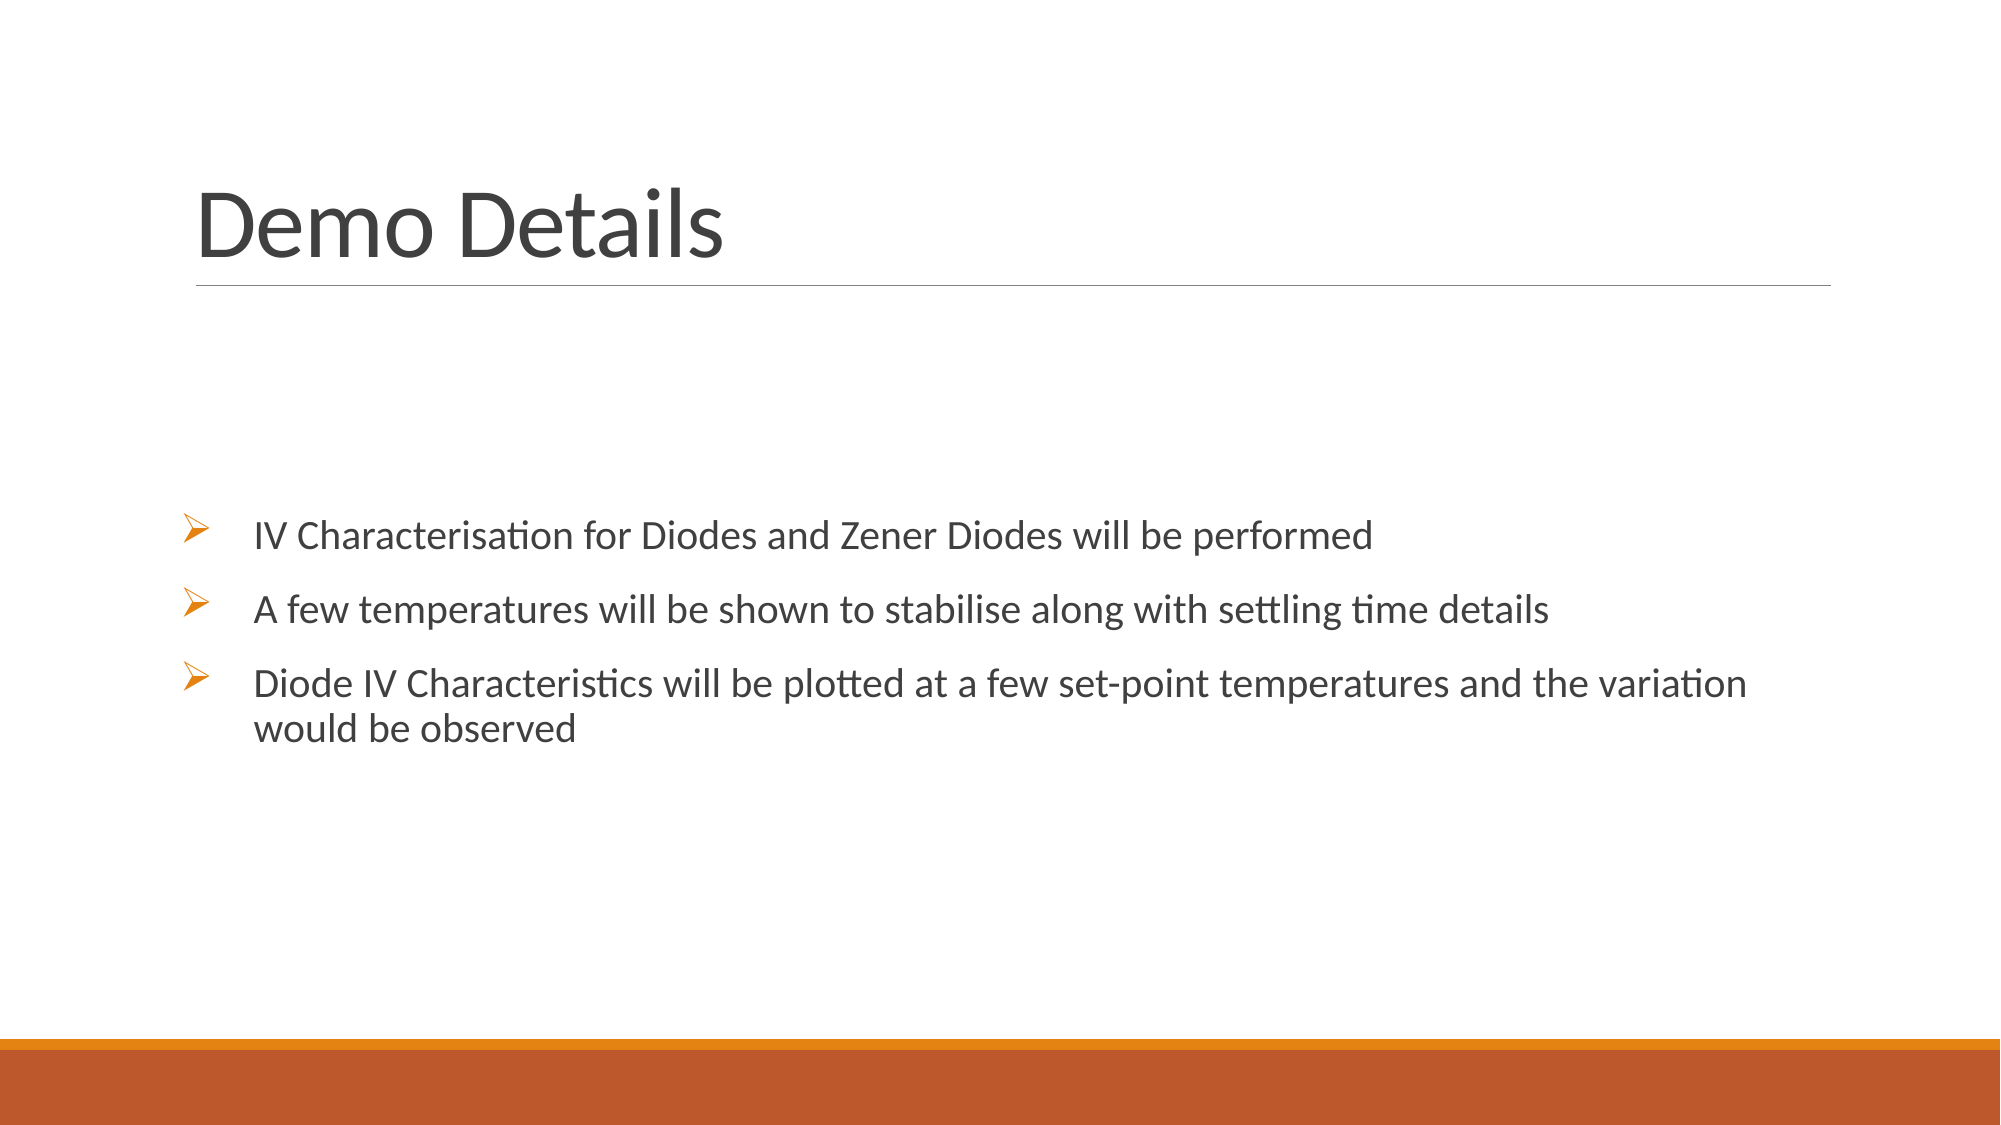

# Demo Details
IV Characterisation for Diodes and Zener Diodes will be performed
A few temperatures will be shown to stabilise along with settling time details
Diode IV Characteristics will be plotted at a few set-point temperatures and the variation would be observed